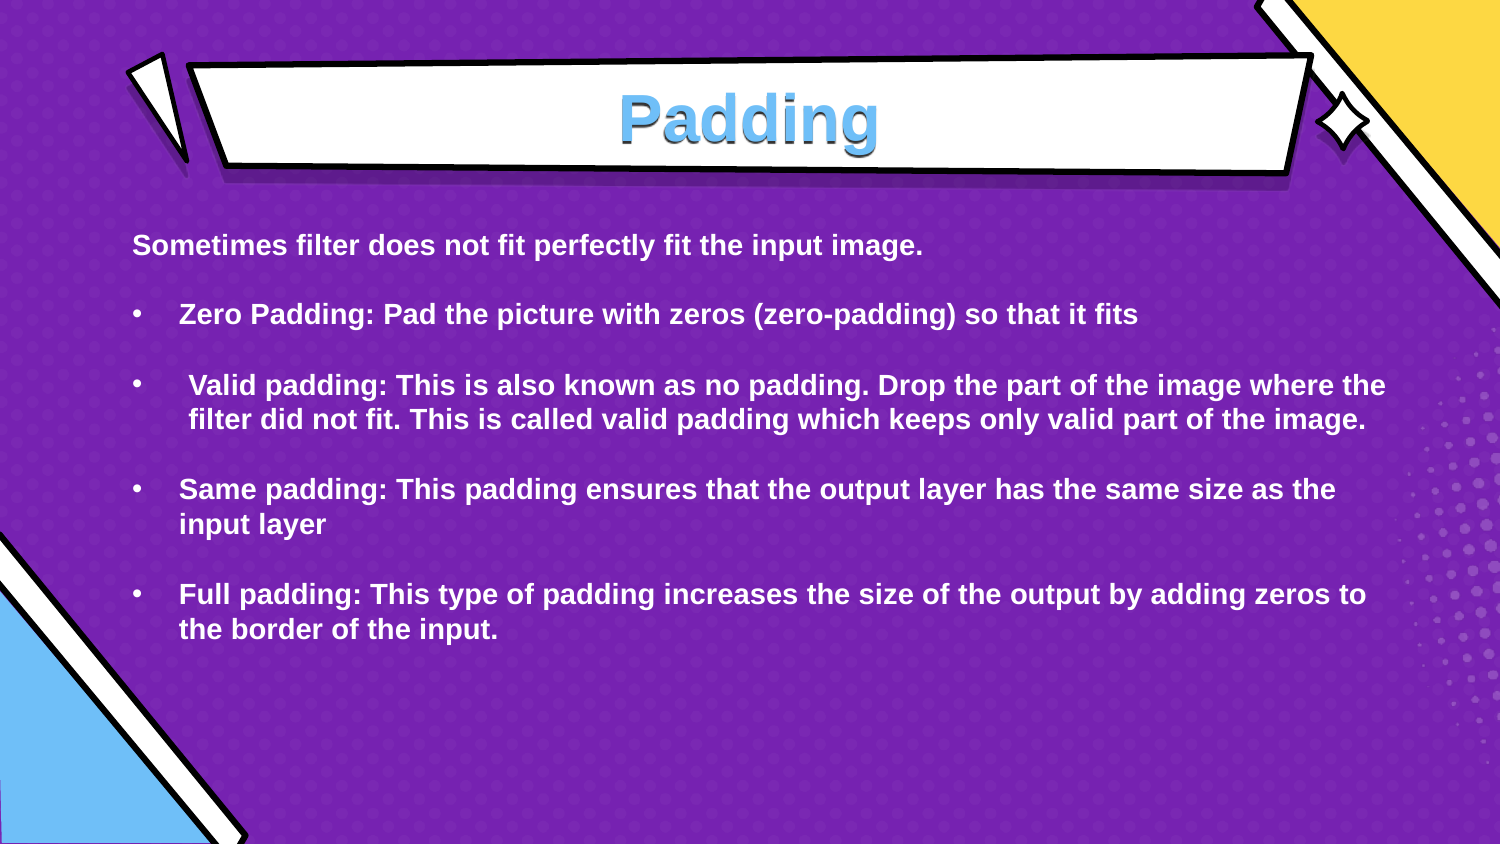

# Padding
Sometimes filter does not fit perfectly fit the input image.

Zero Padding: Pad the picture with zeros (zero-padding) so that it fits

Valid padding: This is also known as no padding. Drop the part of the image where the filter did not fit. This is called valid padding which keeps only valid part of the image.

Same padding: This padding ensures that the output layer has the same size as the input layer

Full padding: This type of padding increases the size of the output by adding zeros to the border of the input.